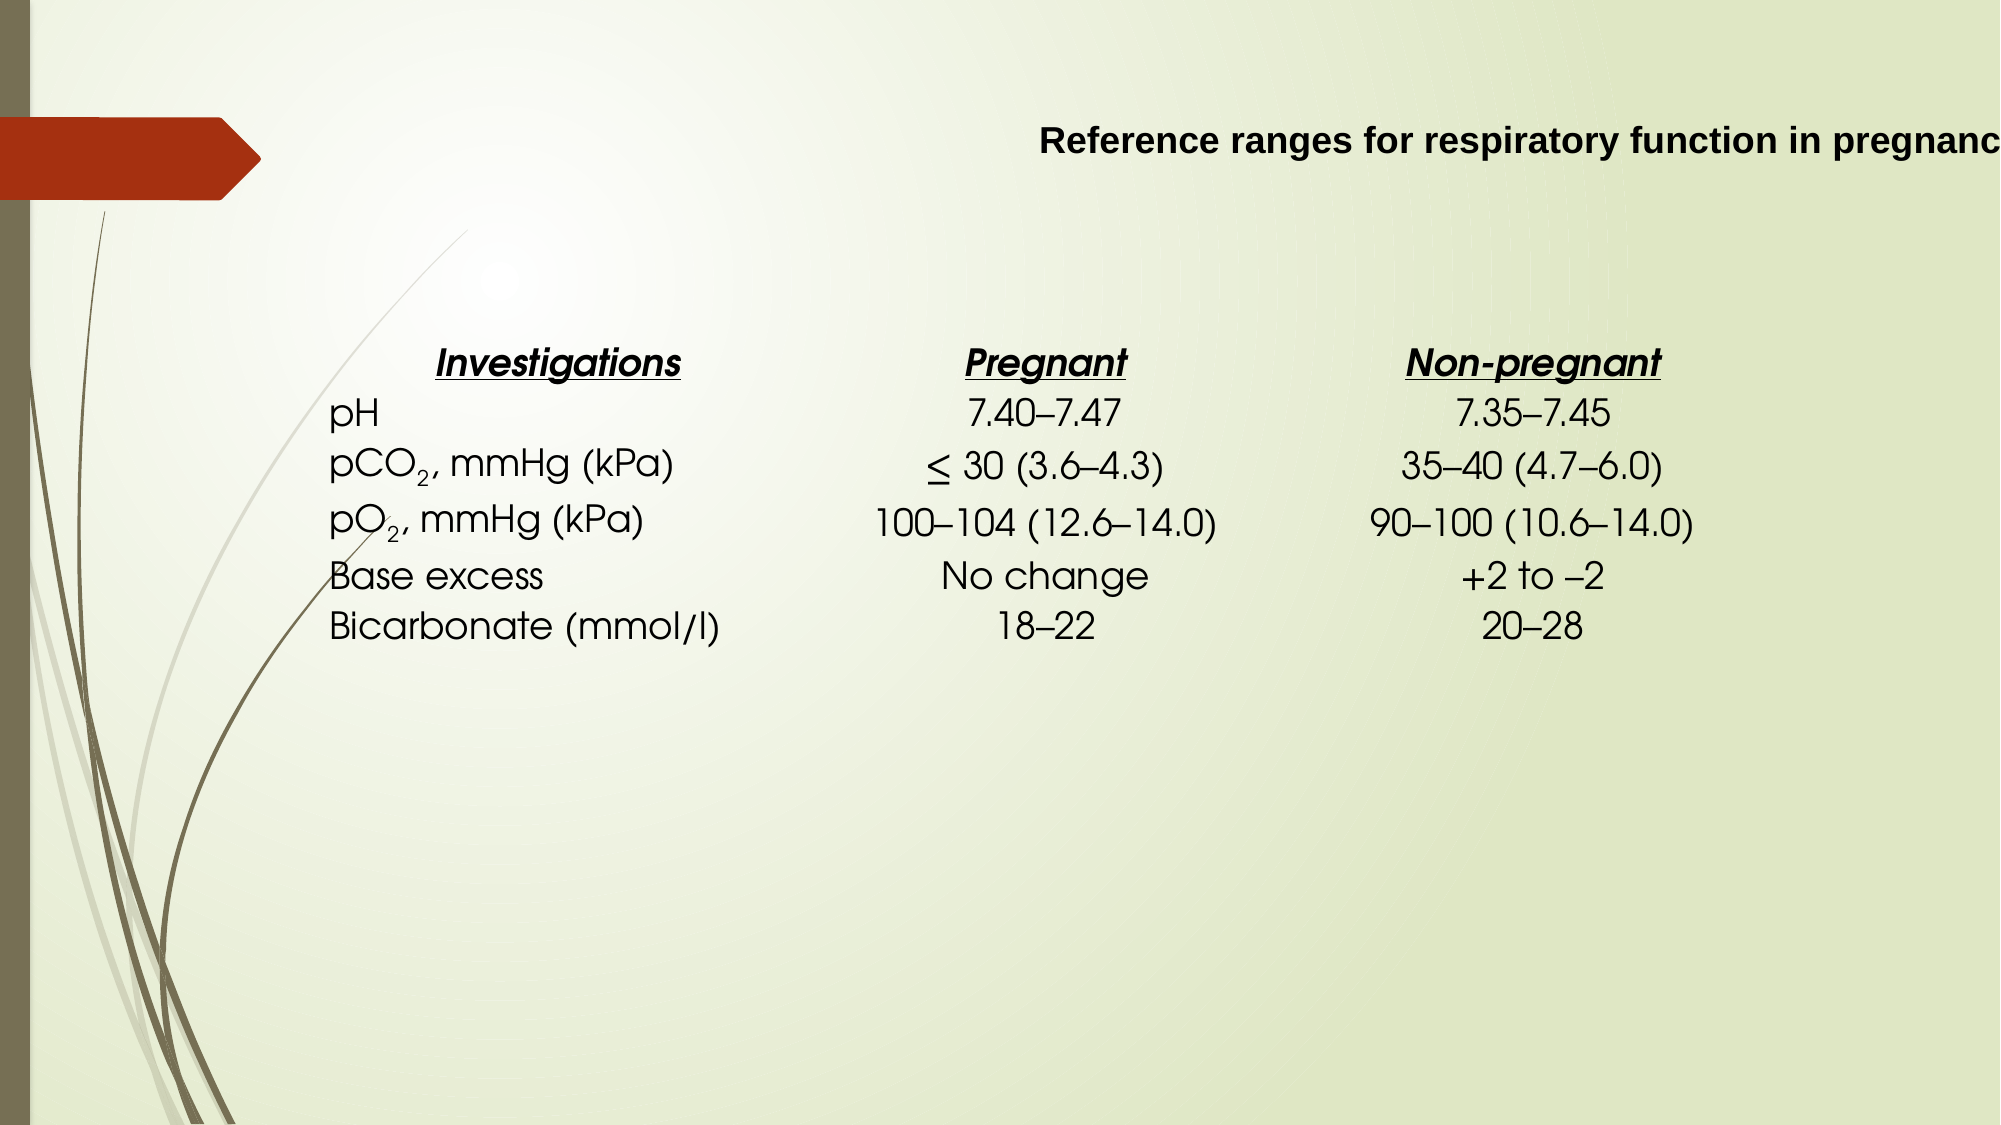

Reference ranges for respiratory function in pregnancy

|  |  |  |
| --- | --- | --- |
| Investigations | Pregnant | Non-pregnant |
| pH | 7.40–7.47 | 7.35–7.45 |
| pCO2, mmHg (kPa) | ≤ 30 (3.6–4.3) | 35–40 (4.7–6.0) |
| pO2, mmHg (kPa) | 100–104 (12.6–14.0) | 90–100 (10.6–14.0) |
| Base excess | No change | +2 to –2 |
| Bicarbonate (mmol/l) | 18–22 | 20–28 |